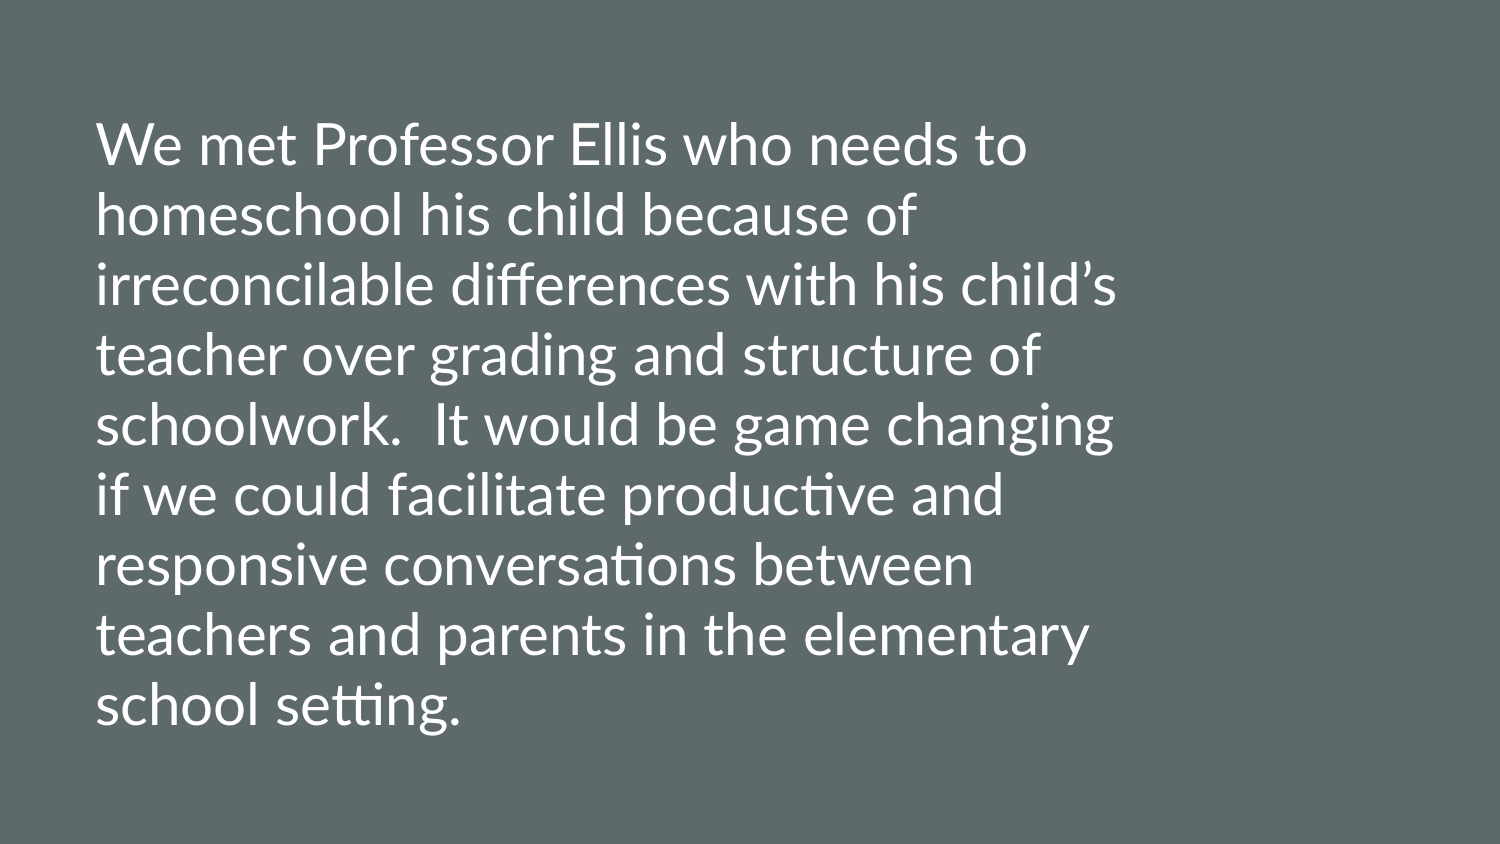

# We met Professor Ellis who needs to homeschool his child because of irreconcilable differences with his child’s teacher over grading and structure of schoolwork.  It would be game changing if we could facilitate productive and responsive conversations between teachers and parents in the elementary school setting.